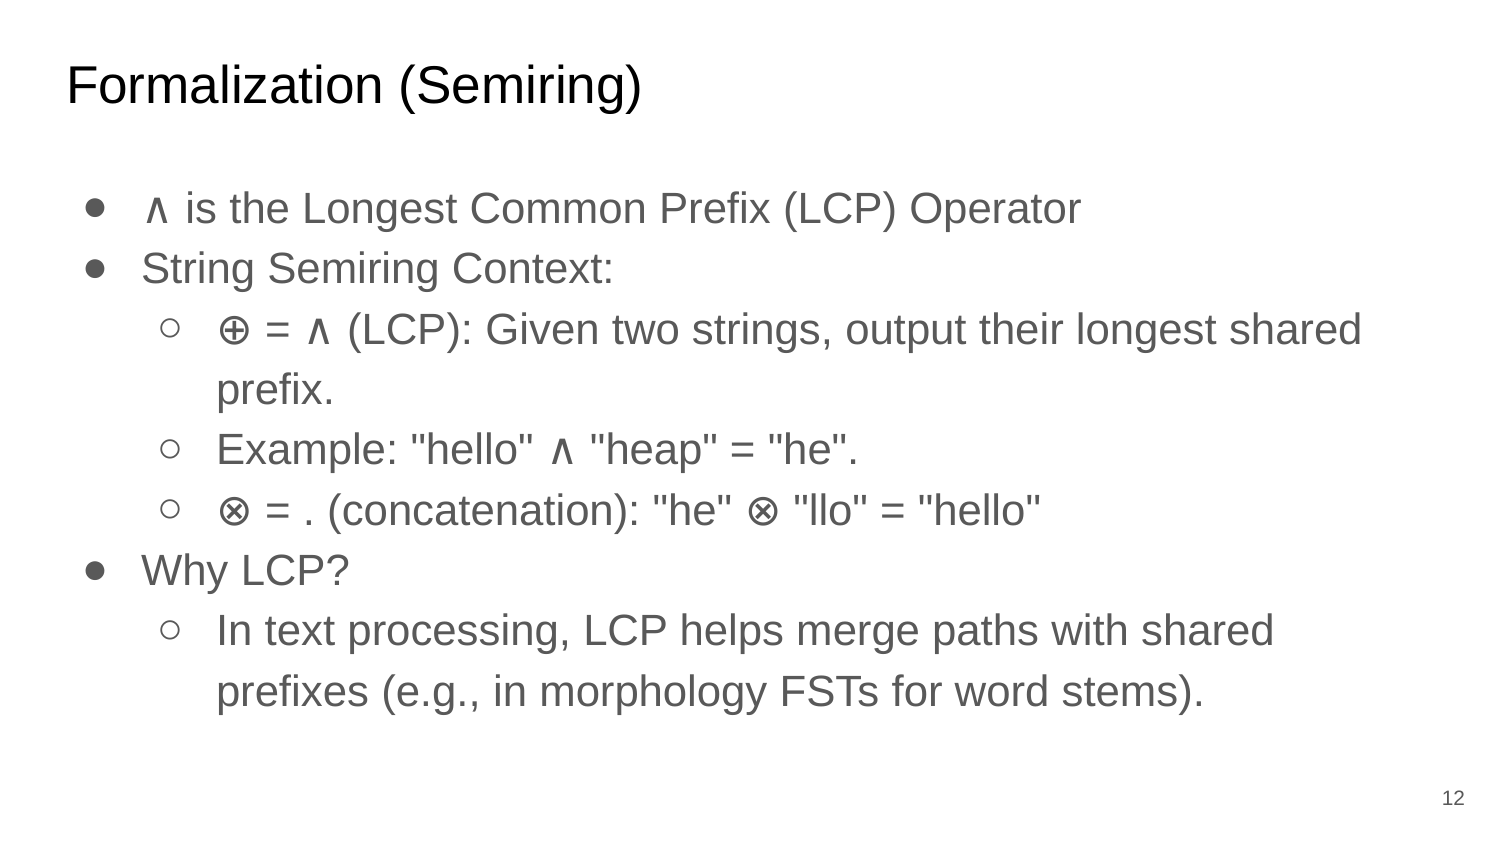

# Formalization (Semiring)
∧ is the Longest Common Prefix (LCP) Operator
String Semiring Context:
⊕ = ∧ (LCP): Given two strings, output their longest shared prefix.
Example: "hello" ∧ "heap" = "he".
⊗ = . (concatenation): "he" ⊗ "llo" = "hello"
Why LCP?
In text processing, LCP helps merge paths with shared prefixes (e.g., in morphology FSTs for word stems).
12